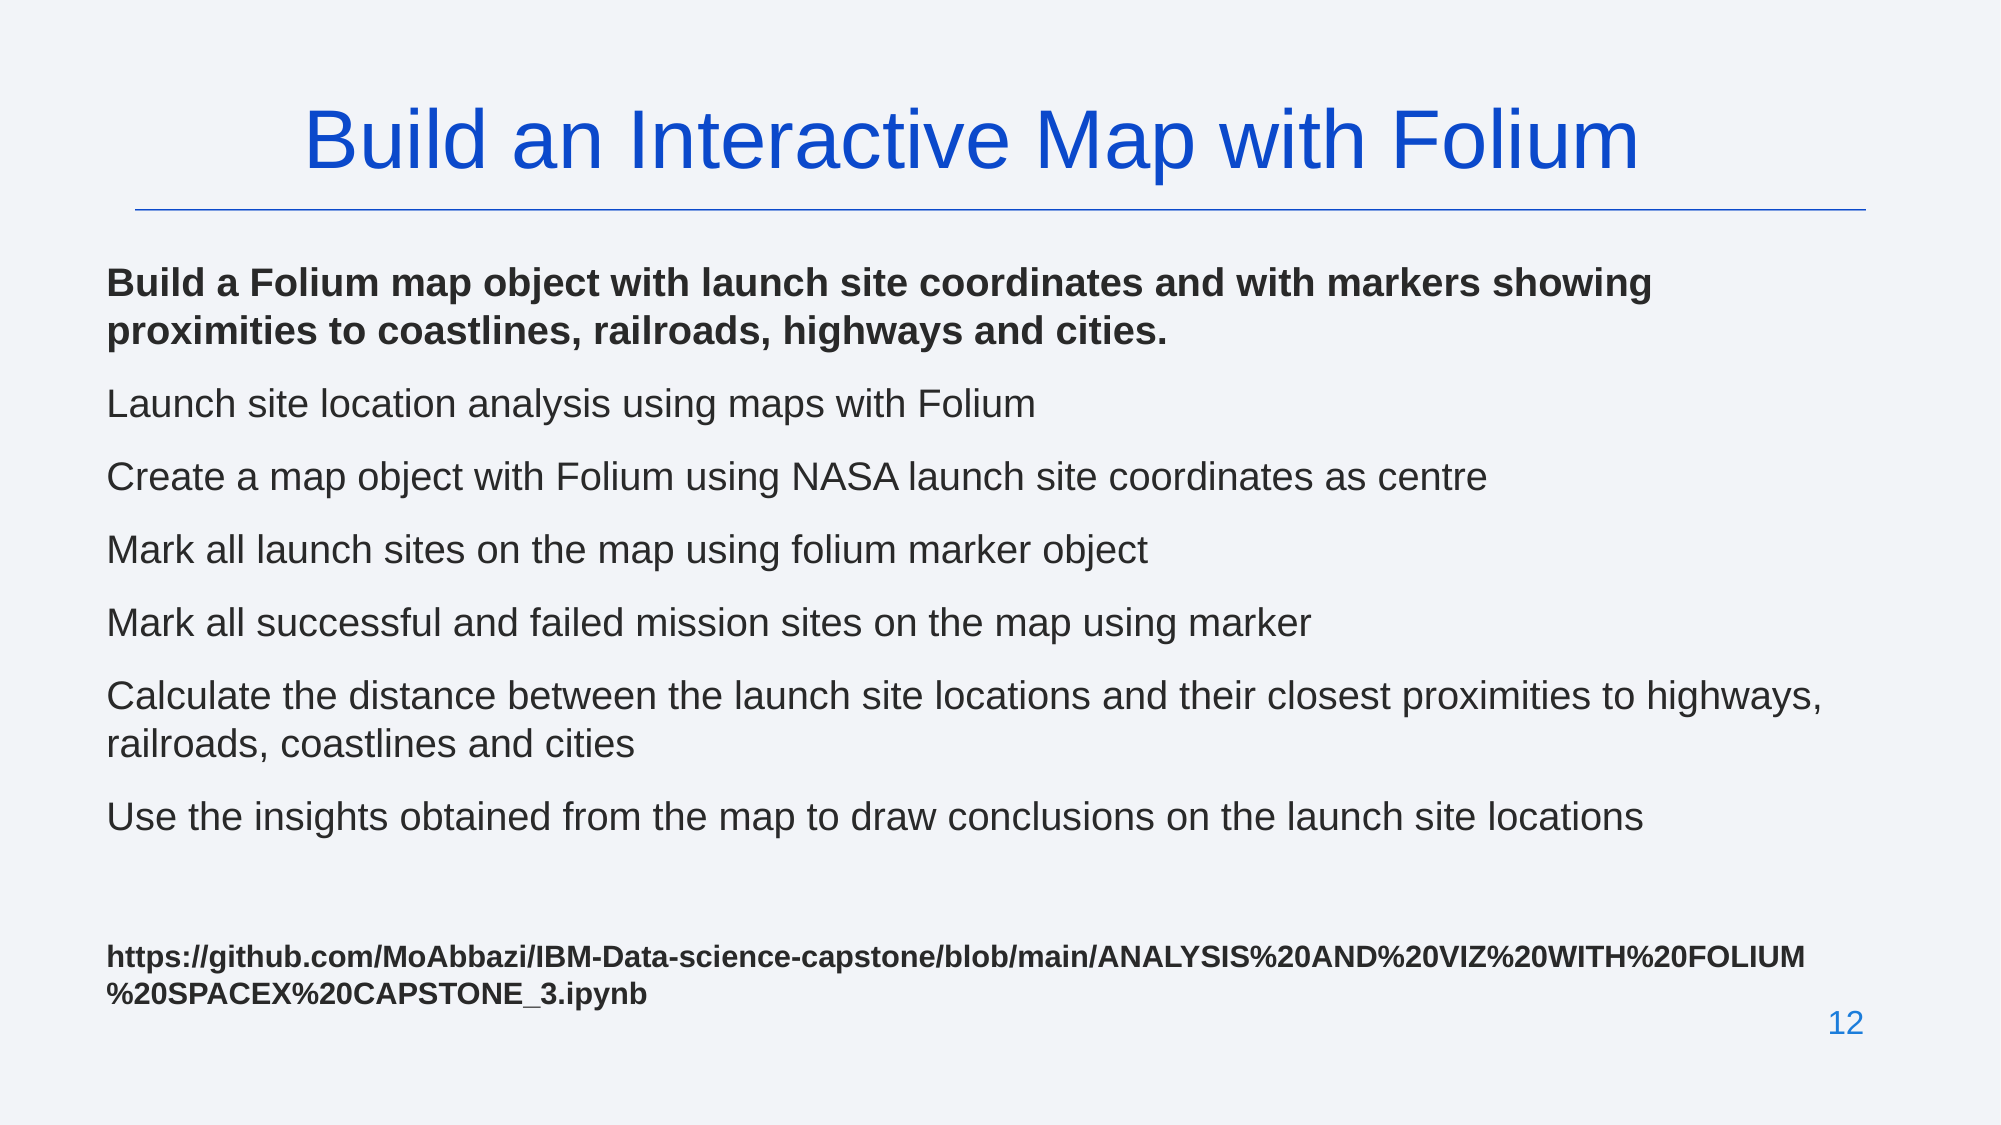

Build an Interactive Map with Folium
Build a Folium map object with launch site coordinates and with markers showing proximities to coastlines, railroads, highways and cities.
Launch site location analysis using maps with Folium
Create a map object with Folium using NASA launch site coordinates as centre
Mark all launch sites on the map using folium marker object
Mark all successful and failed mission sites on the map using marker
Calculate the distance between the launch site locations and their closest proximities to highways, railroads, coastlines and cities
Use the insights obtained from the map to draw conclusions on the launch site locations

https://github.com/MoAbbazi/IBM-Data-science-capstone/blob/main/ANALYSIS%20AND%20VIZ%20WITH%20FOLIUM%20SPACEX%20CAPSTONE_3.ipynb

12